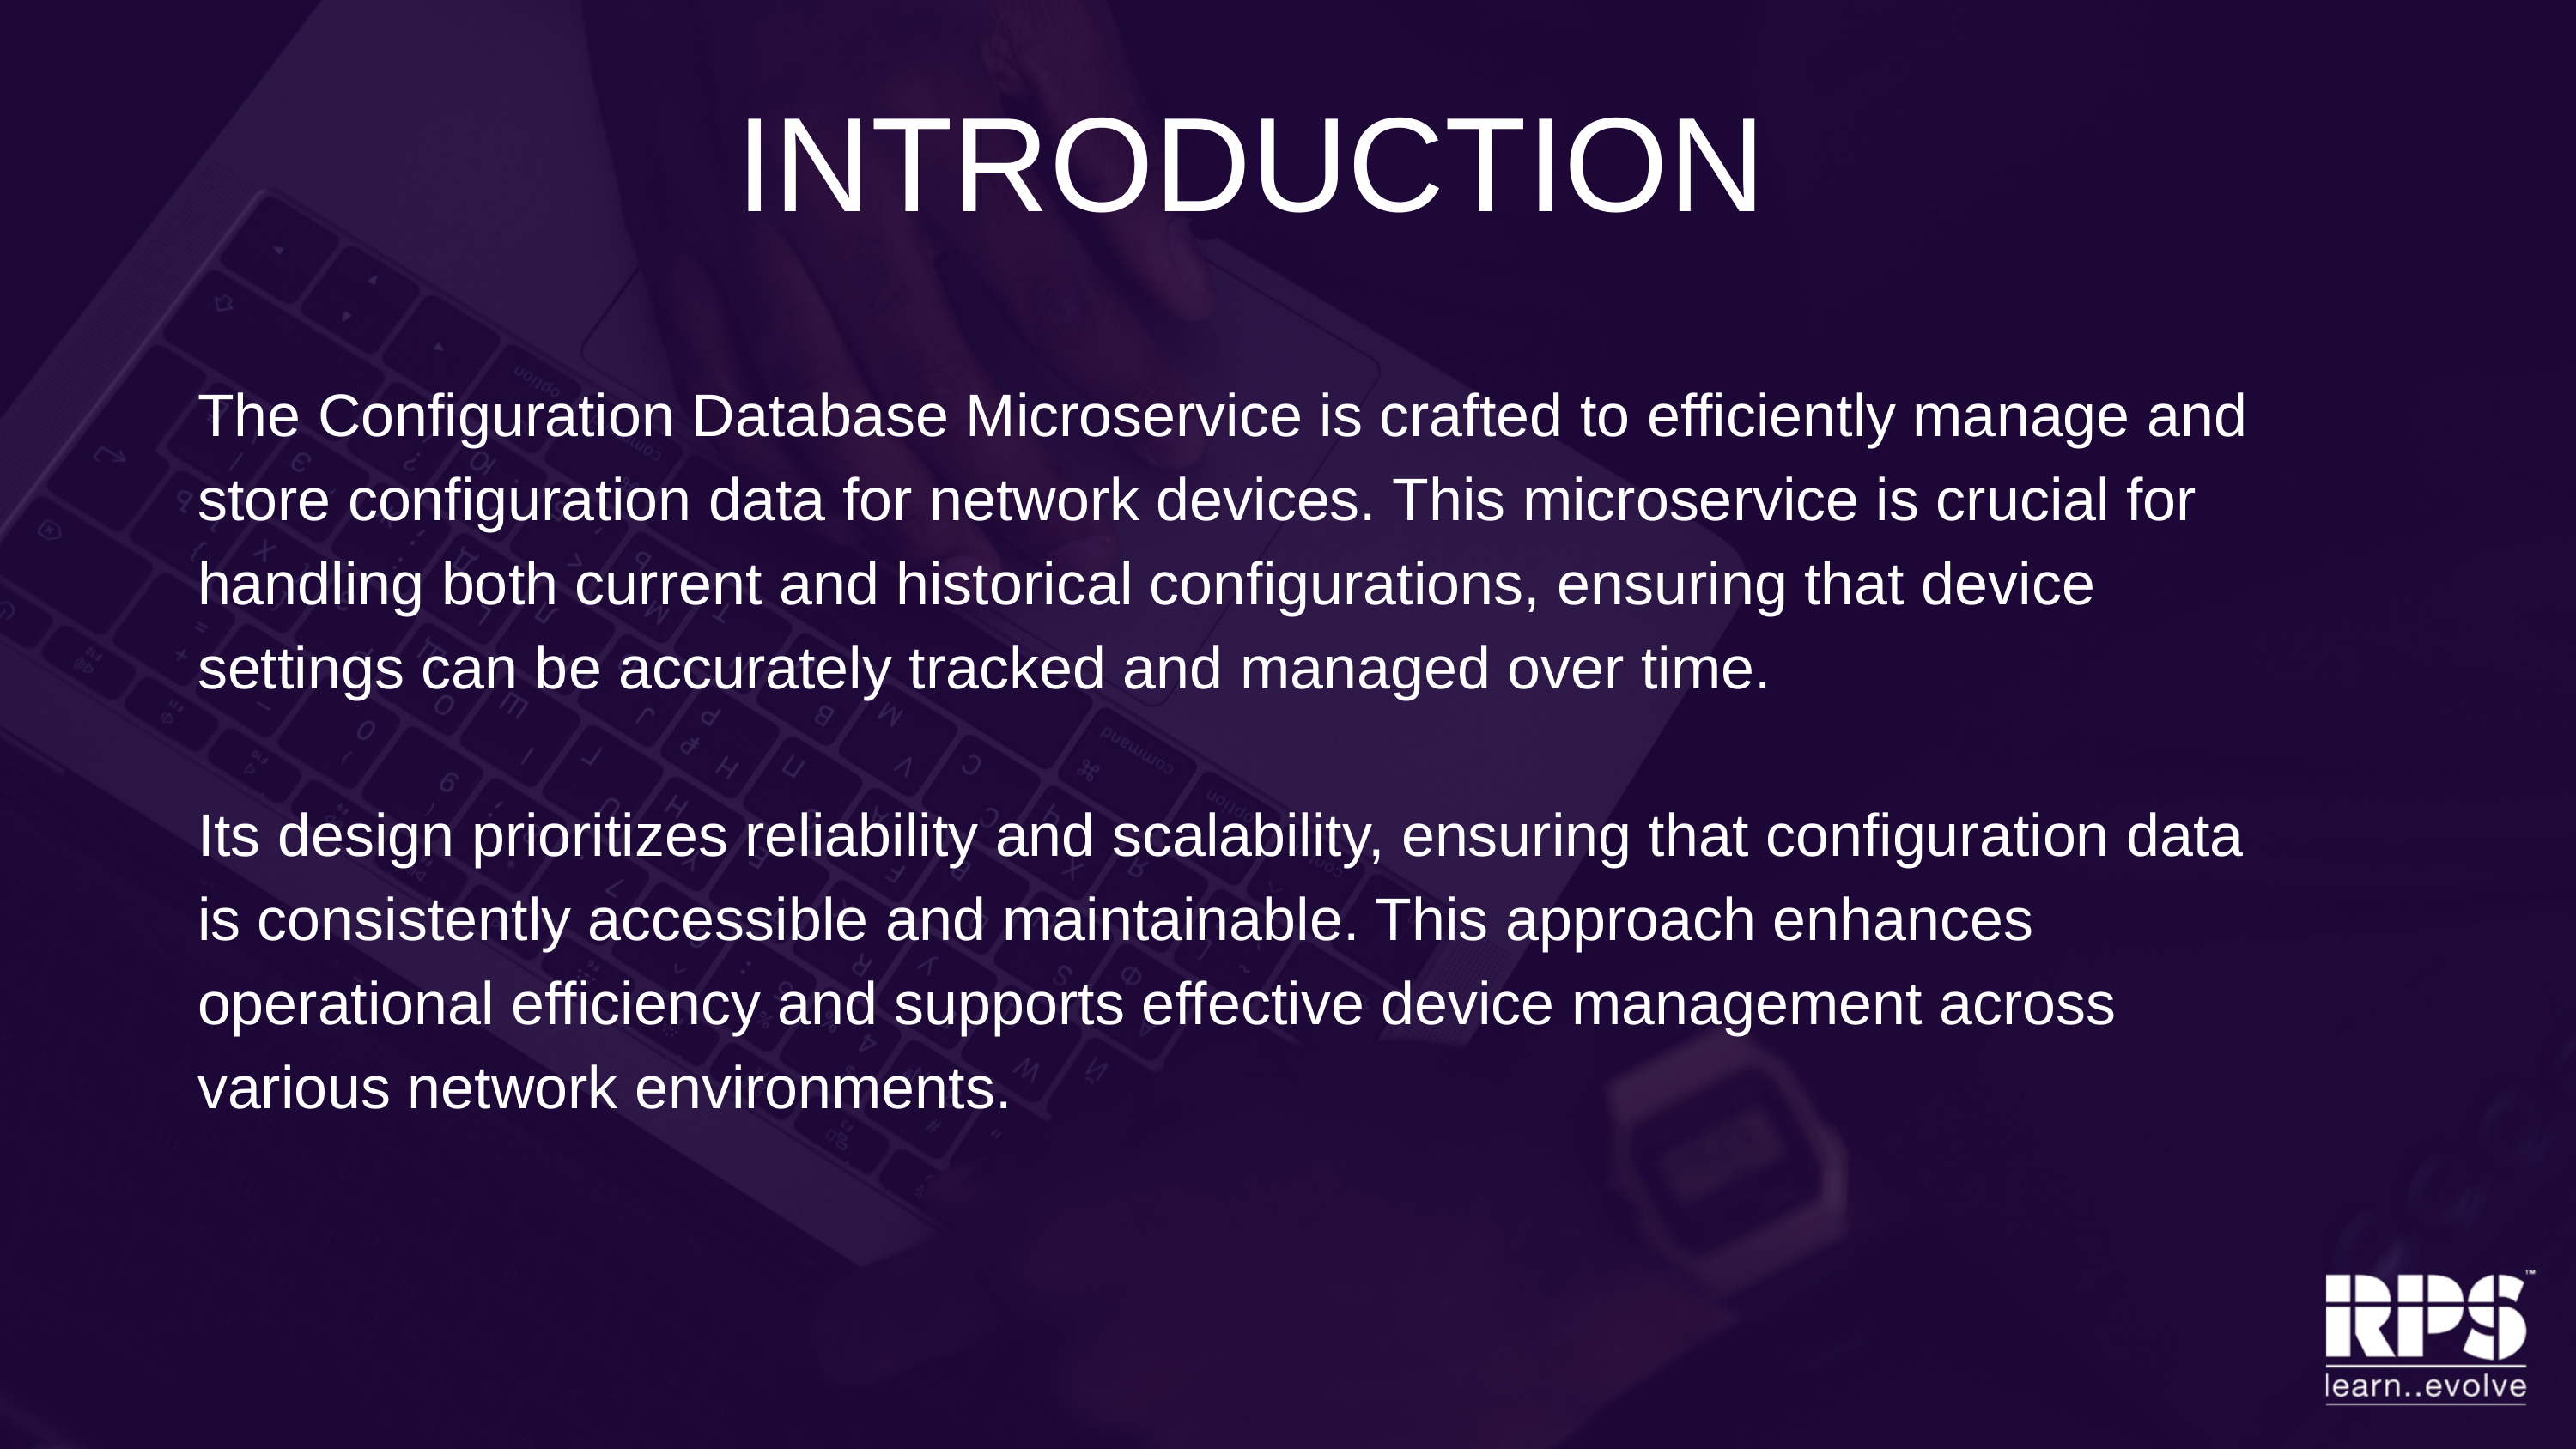

INTRODUCTION
The Configuration Database Microservice is crafted to efficiently manage and store configuration data for network devices. This microservice is crucial for handling both current and historical configurations, ensuring that device settings can be accurately tracked and managed over time.

Its design prioritizes reliability and scalability, ensuring that configuration data is consistently accessible and maintainable. This approach enhances operational efficiency and supports effective device management across various network environments.